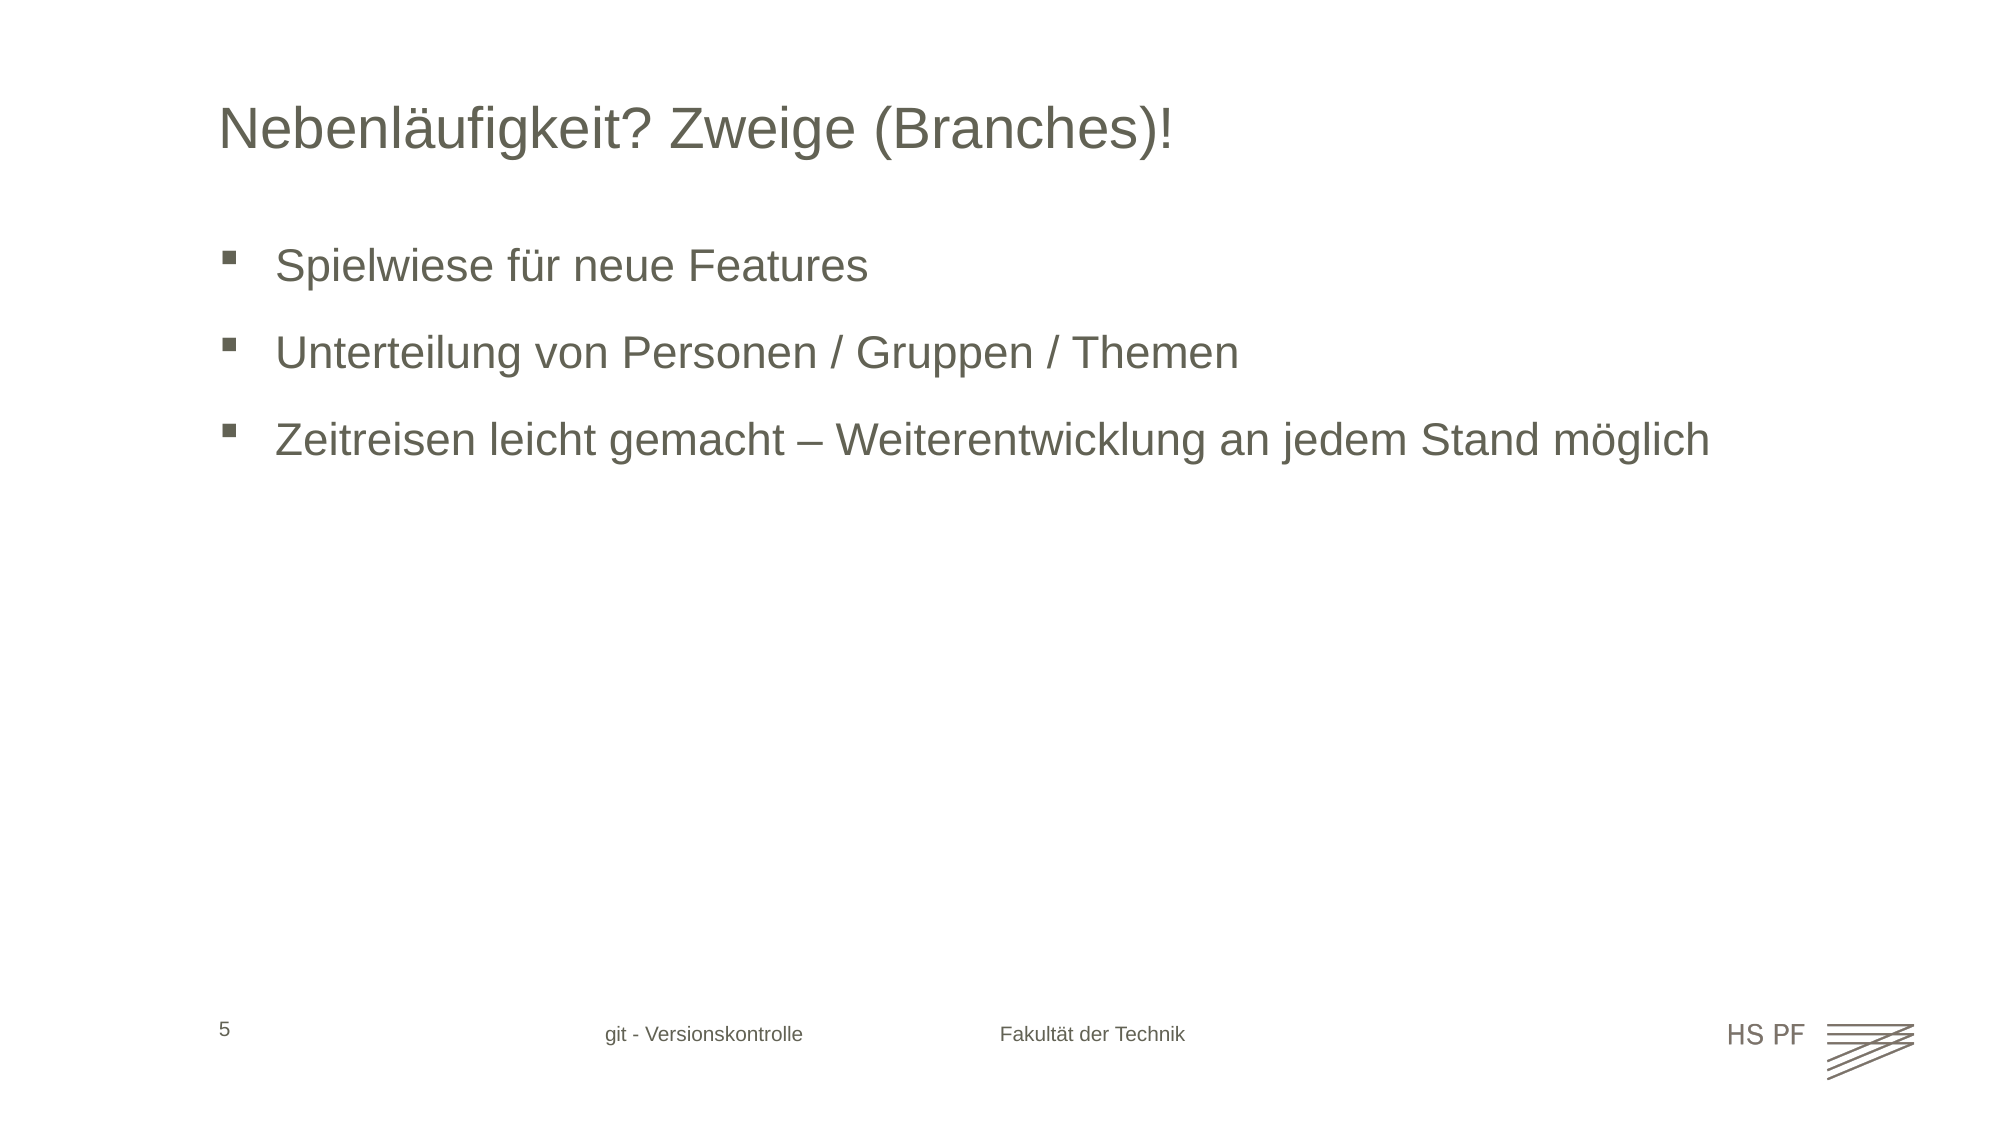

# Nebenläufigkeit? Zweige (Branches)!
Spielwiese für neue Features
Unterteilung von Personen / Gruppen / Themen
Zeitreisen leicht gemacht – Weiterentwicklung an jedem Stand möglich